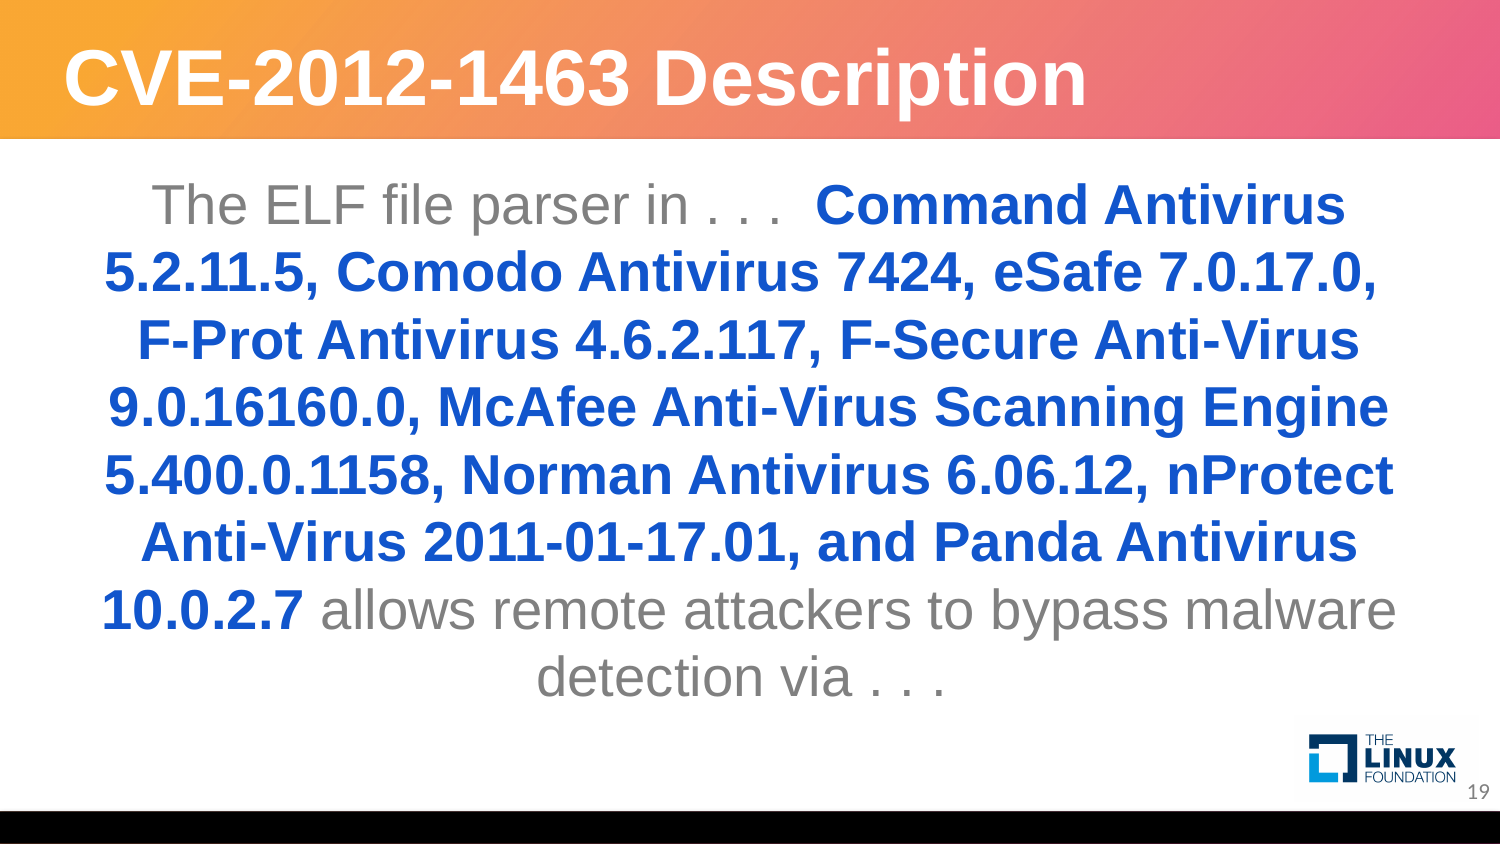

# CVE-2012-1463 Description
The ELF file parser in . . .  Command Antivirus 5.2.11.5, Comodo Antivirus 7424, eSafe 7.0.17.0,  F-Prot Antivirus 4.6.2.117, F-Secure Anti-Virus 9.0.16160.0, McAfee Anti-Virus Scanning Engine 5.400.0.1158, Norman Antivirus 6.06.12, nProtect Anti-Virus 2011-01-17.01, and Panda Antivirus 10.0.2.7 allows remote attackers to bypass malware detection via . . .
19